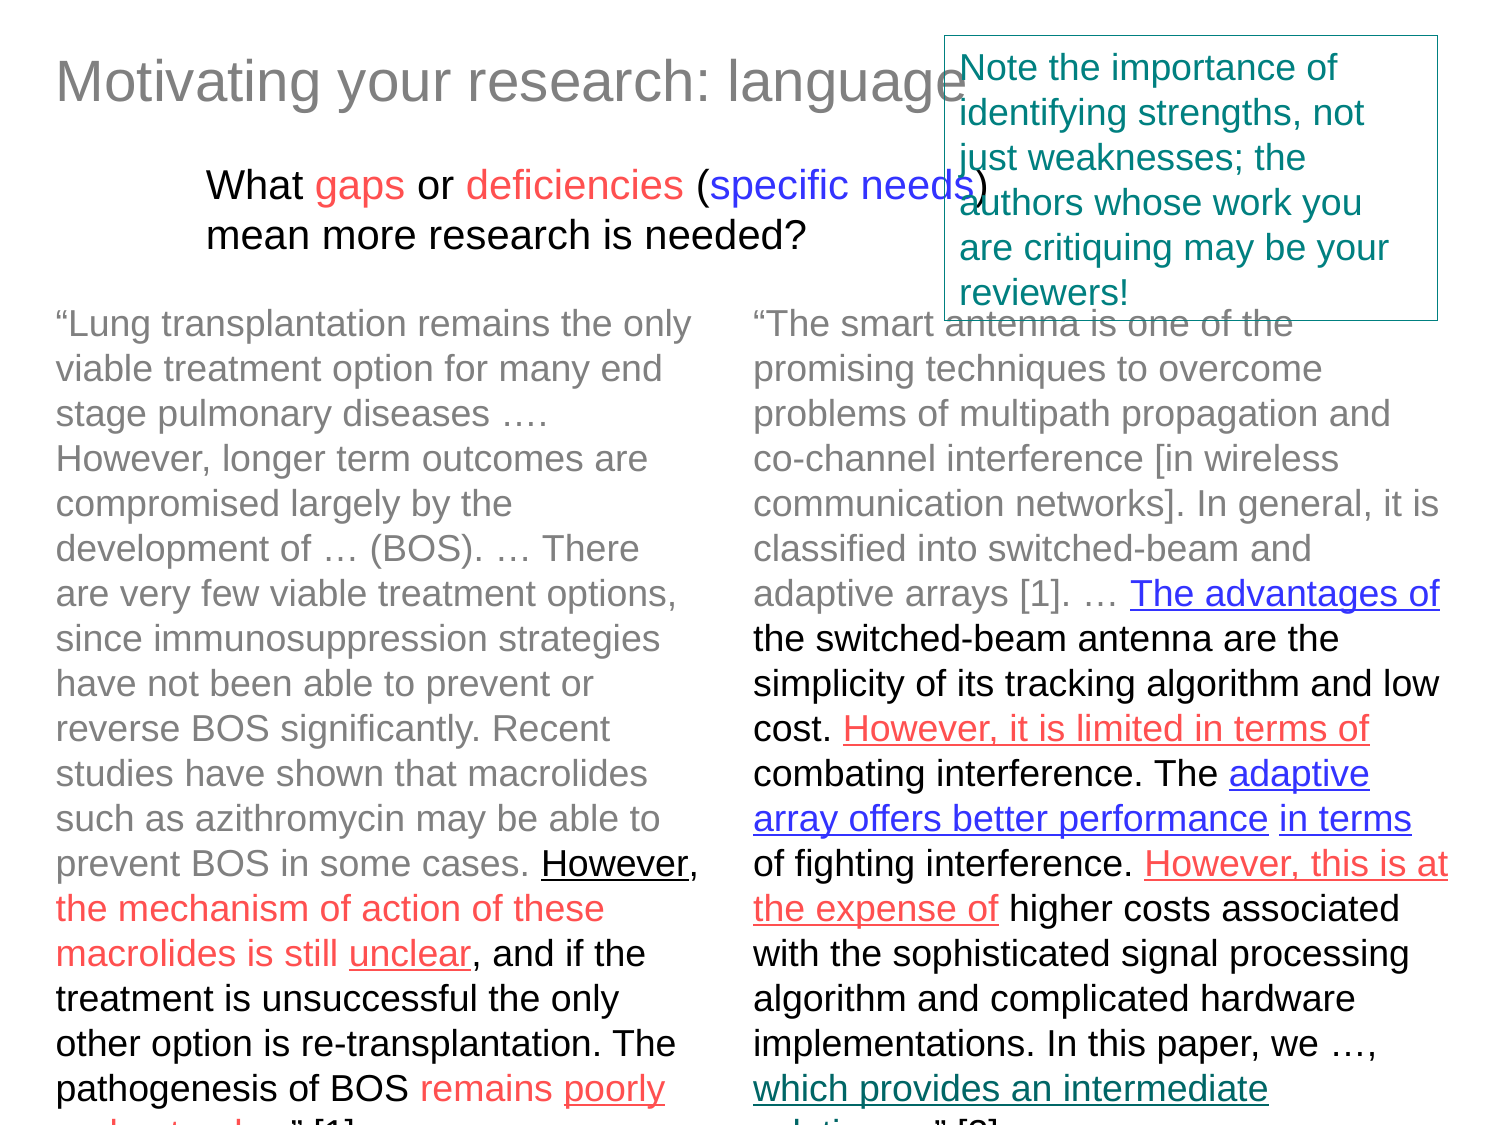

Motivating your research: language

	What gaps or deficiencies (specific needs)
	mean more research is needed?
Note the importance of identifying strengths, not just weaknesses; the authors whose work you are critiquing may be your reviewers!
“The smart antenna is one of the promising techniques to overcome problems of multipath propagation and co-channel interference [in wireless communication networks]. In general, it is classified into switched-beam and adaptive arrays [1]. … The advantages of the switched-beam antenna are the simplicity of its tracking algorithm and low cost. However, it is limited in terms of combating interference. The adaptive array offers better performance in terms of fighting interference. However, this is at the expense of higher costs associated with the sophisticated signal processing algorithm and complicated hardware implementations. In this paper, we …, which provides an intermediate solution. ...” [2]
“Lung transplantation remains the only viable treatment option for many end stage pulmonary diseases …. However, longer term outcomes are compromised largely by the development of … (BOS). … There are very few viable treatment options, since immunosuppression strategies have not been able to prevent or reverse BOS significantly. Recent studies have shown that macrolides such as azithromycin may be able to prevent BOS in some cases. However, the mechanism of action of these macrolides is still unclear, and if the treatment is unsuccessful the only other option is re-transplantation. The pathogenesis of BOS remains poorly understood …” [1]